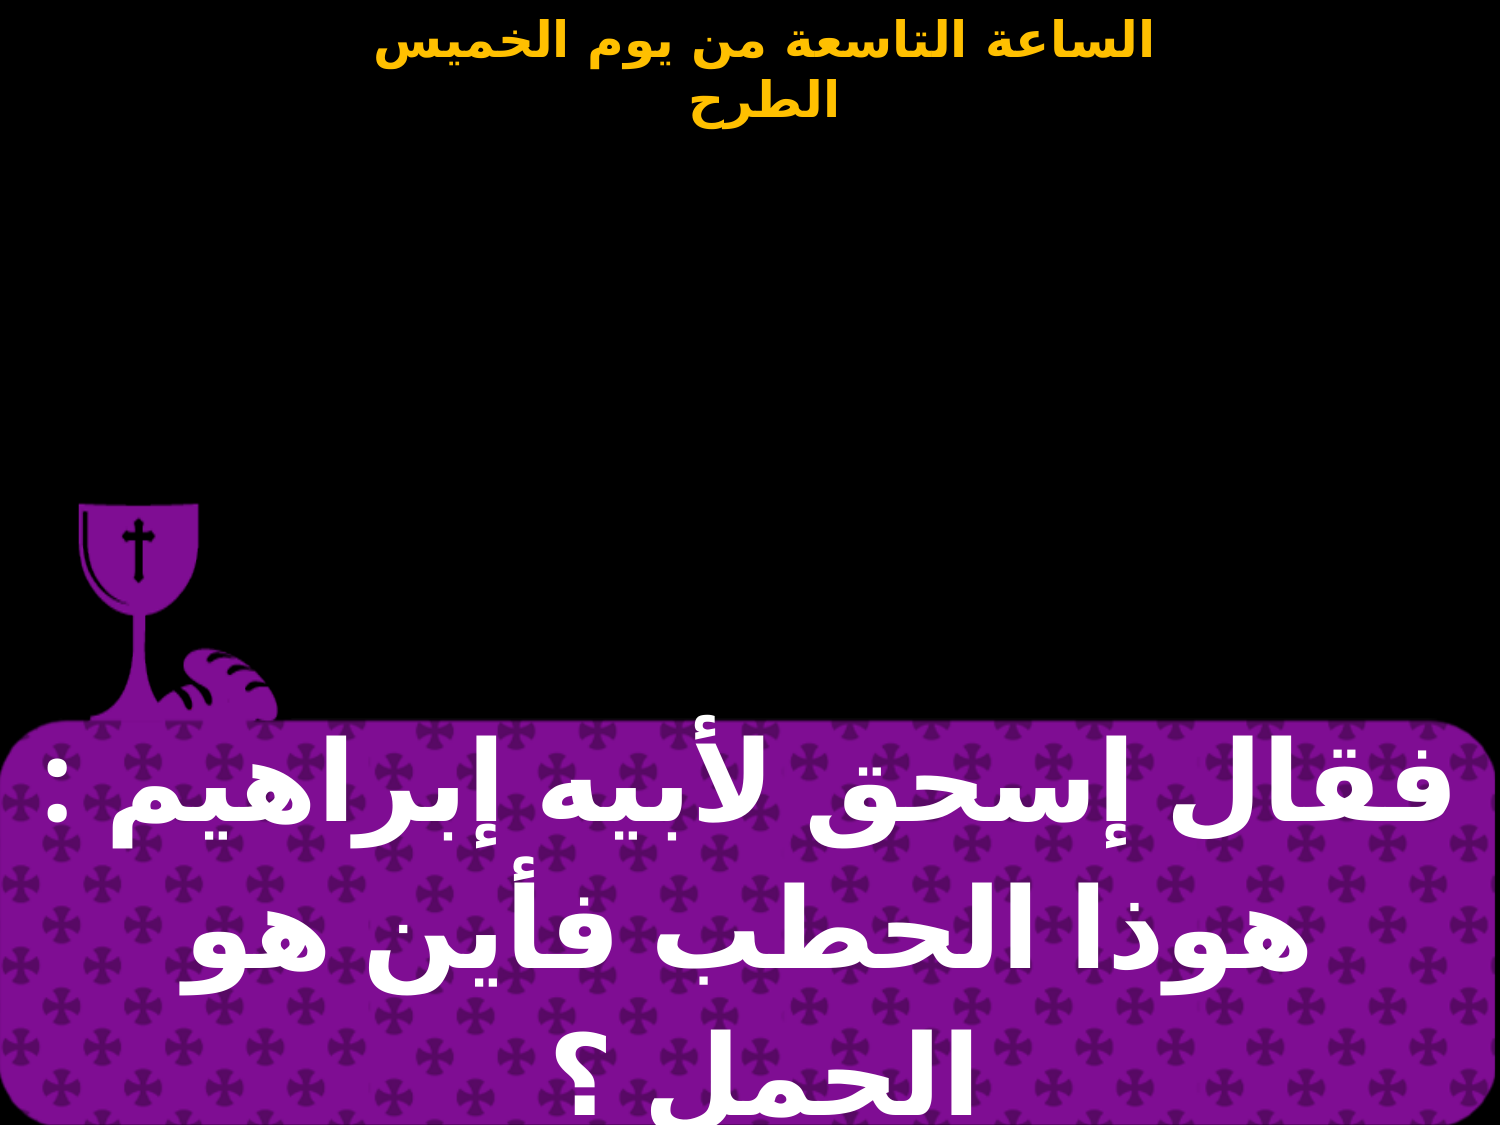

| فقال إسحق لأبيه إبراهيم : هوذا الحطب فأين هو الحمل ؟ |
| --- |